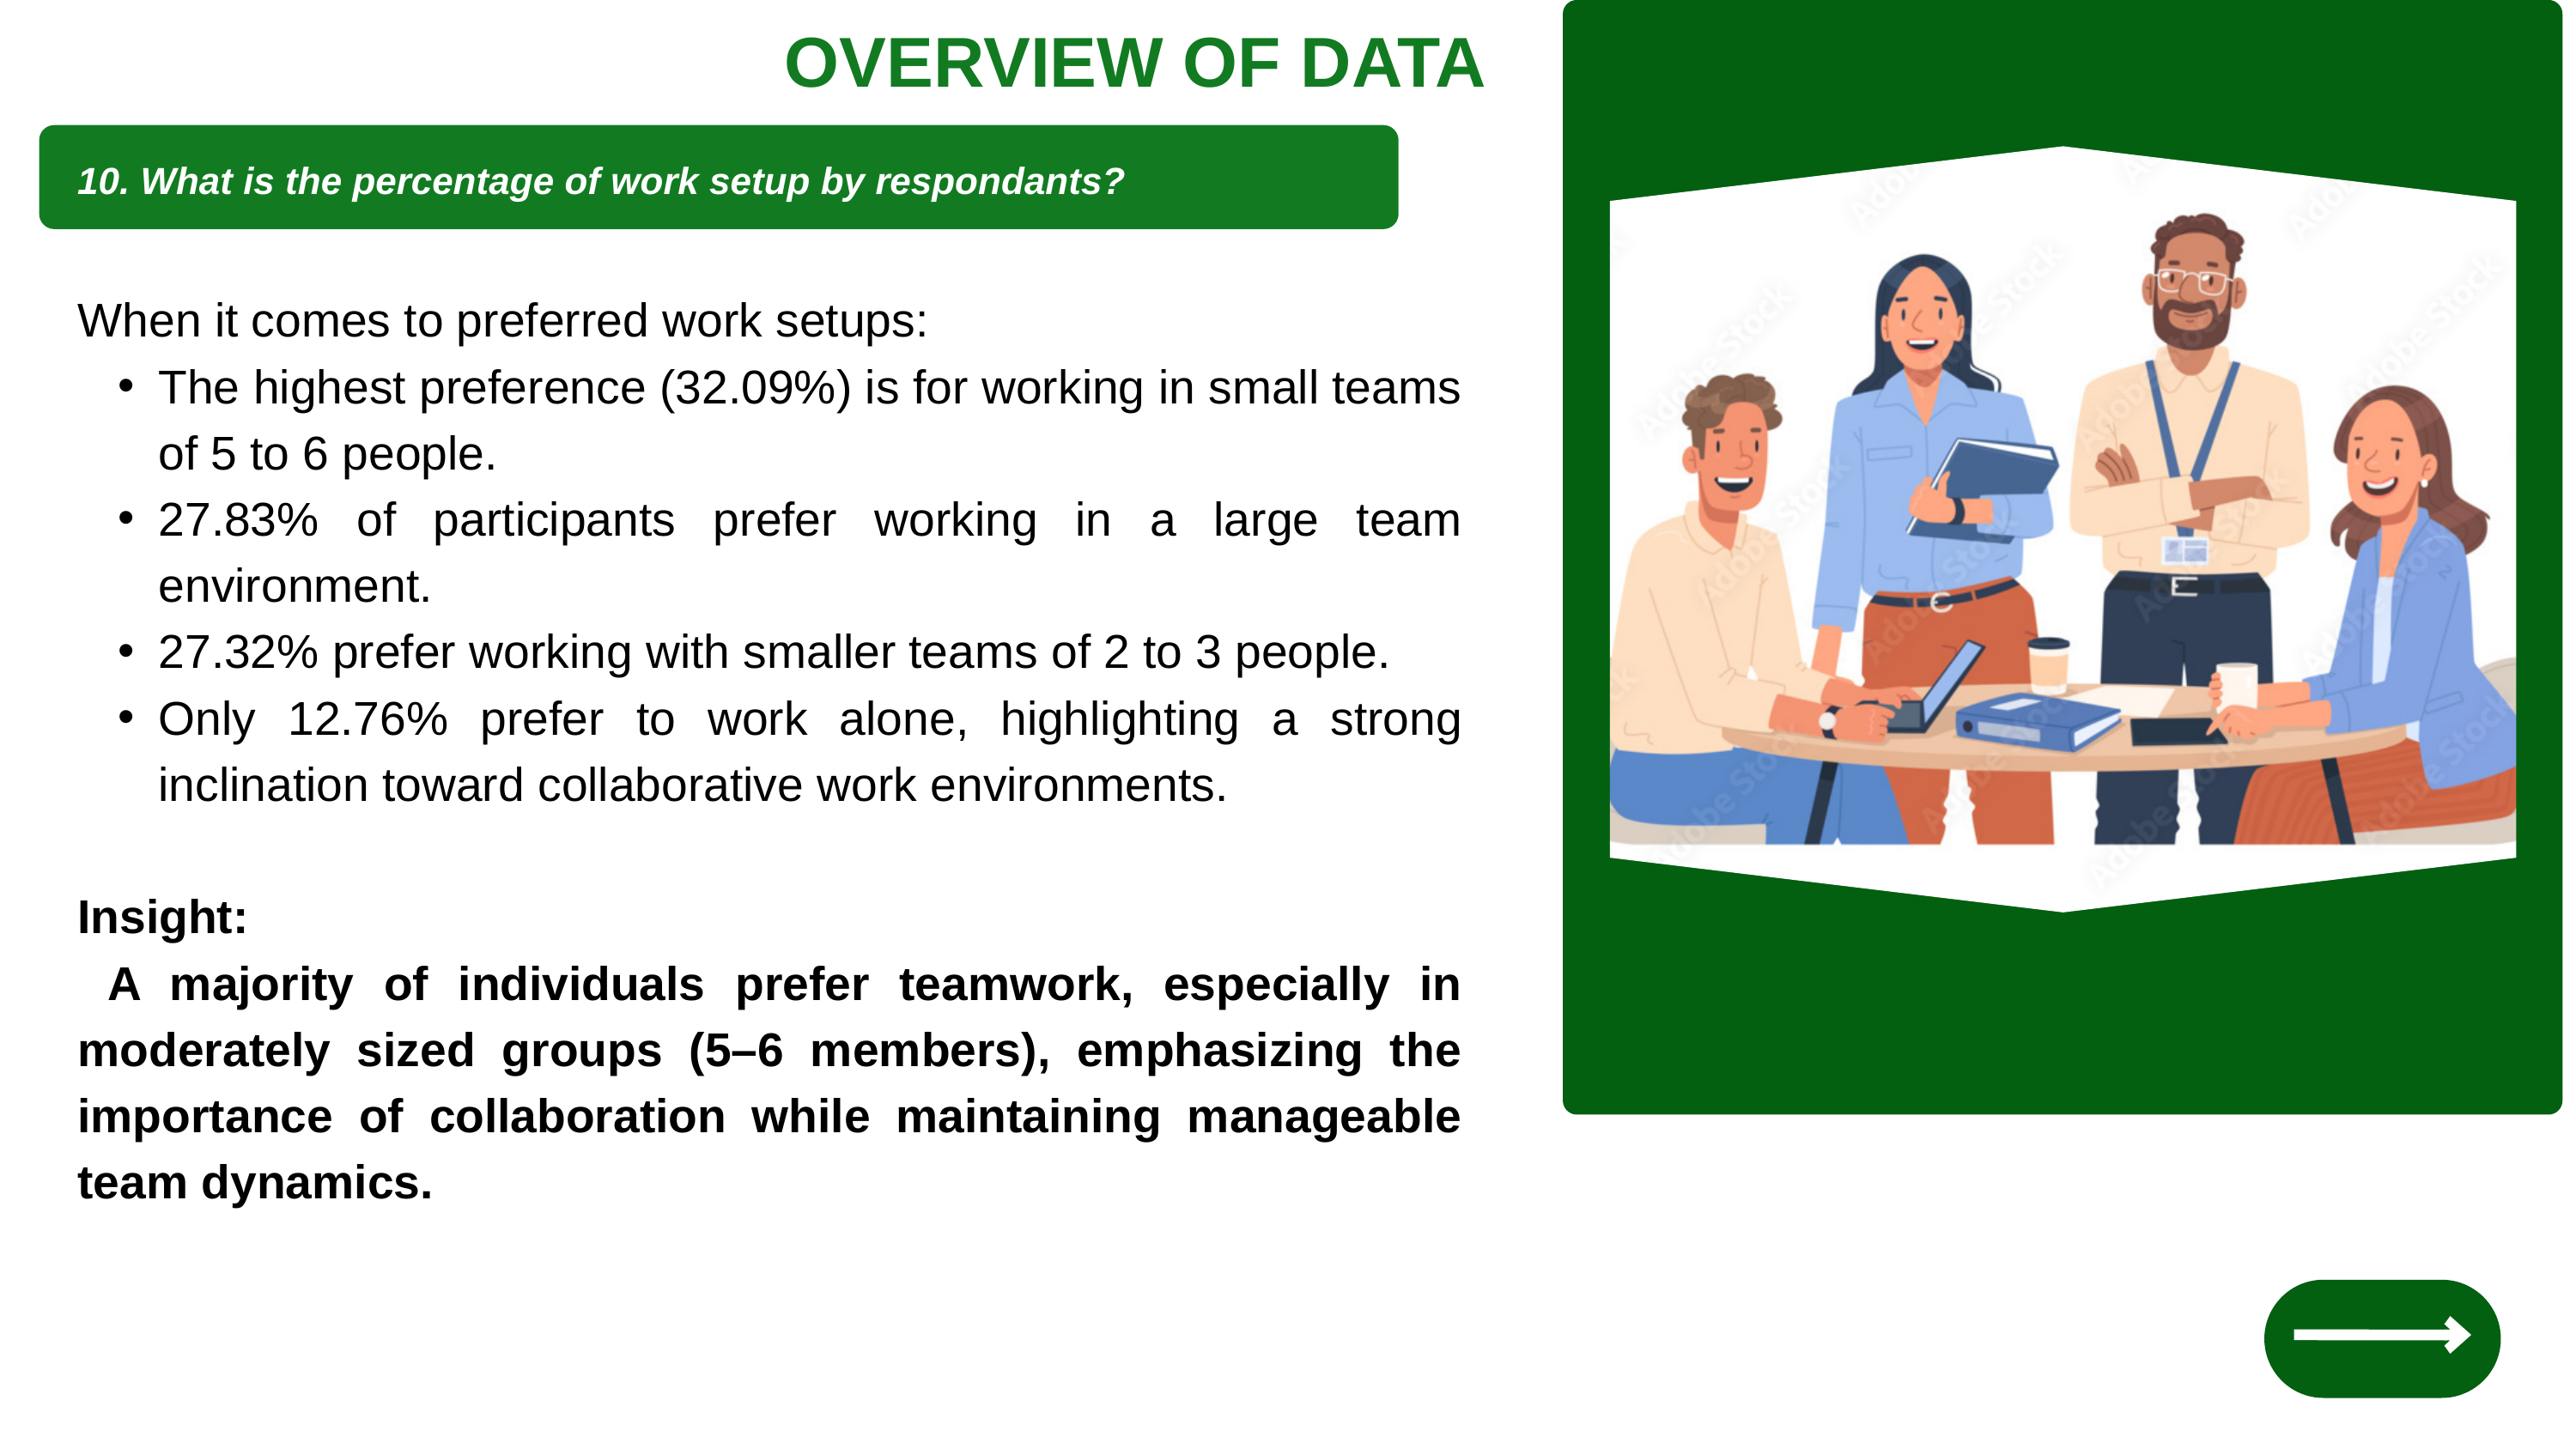

OVERVIEW OF DATA

10. What is the percentage of work setup by respondants?
When it comes to preferred work setups:
The highest preference (32.09%) is for working in small teams of 5 to 6 people.
27.83% of participants prefer working in a large team environment.
27.32% prefer working with smaller teams of 2 to 3 people.
Only 12.76% prefer to work alone, highlighting a strong inclination toward collaborative work environments.

Insight:
 A majority of individuals prefer teamwork, especially in moderately sized groups (5–6 members), emphasizing the importance of collaboration while maintaining manageable team dynamics.